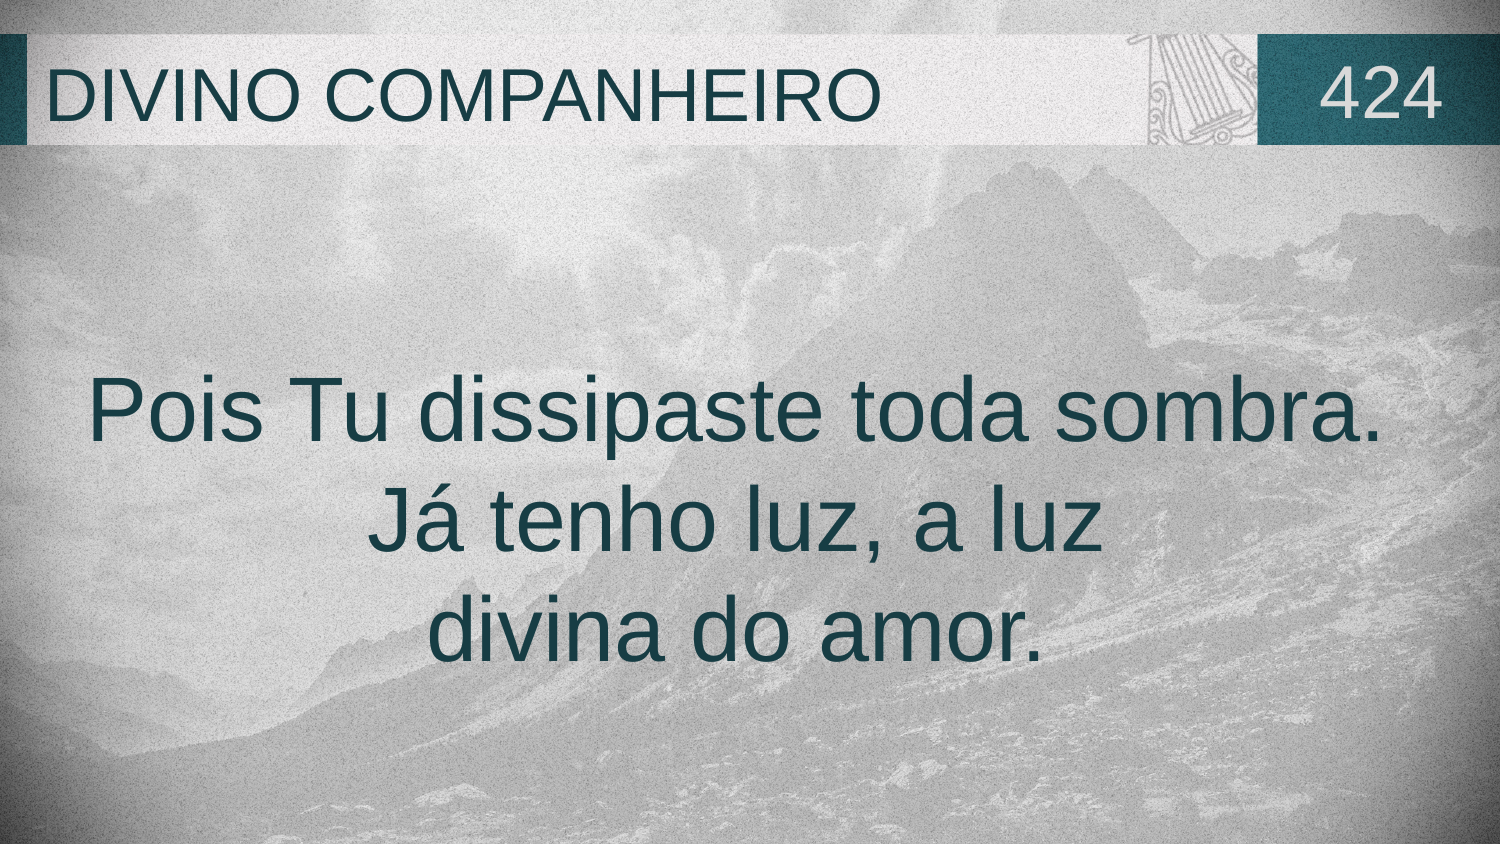

# DIVINO COMPANHEIRO
424
Pois Tu dissipaste toda sombra.
Já tenho luz, a luz
divina do amor.